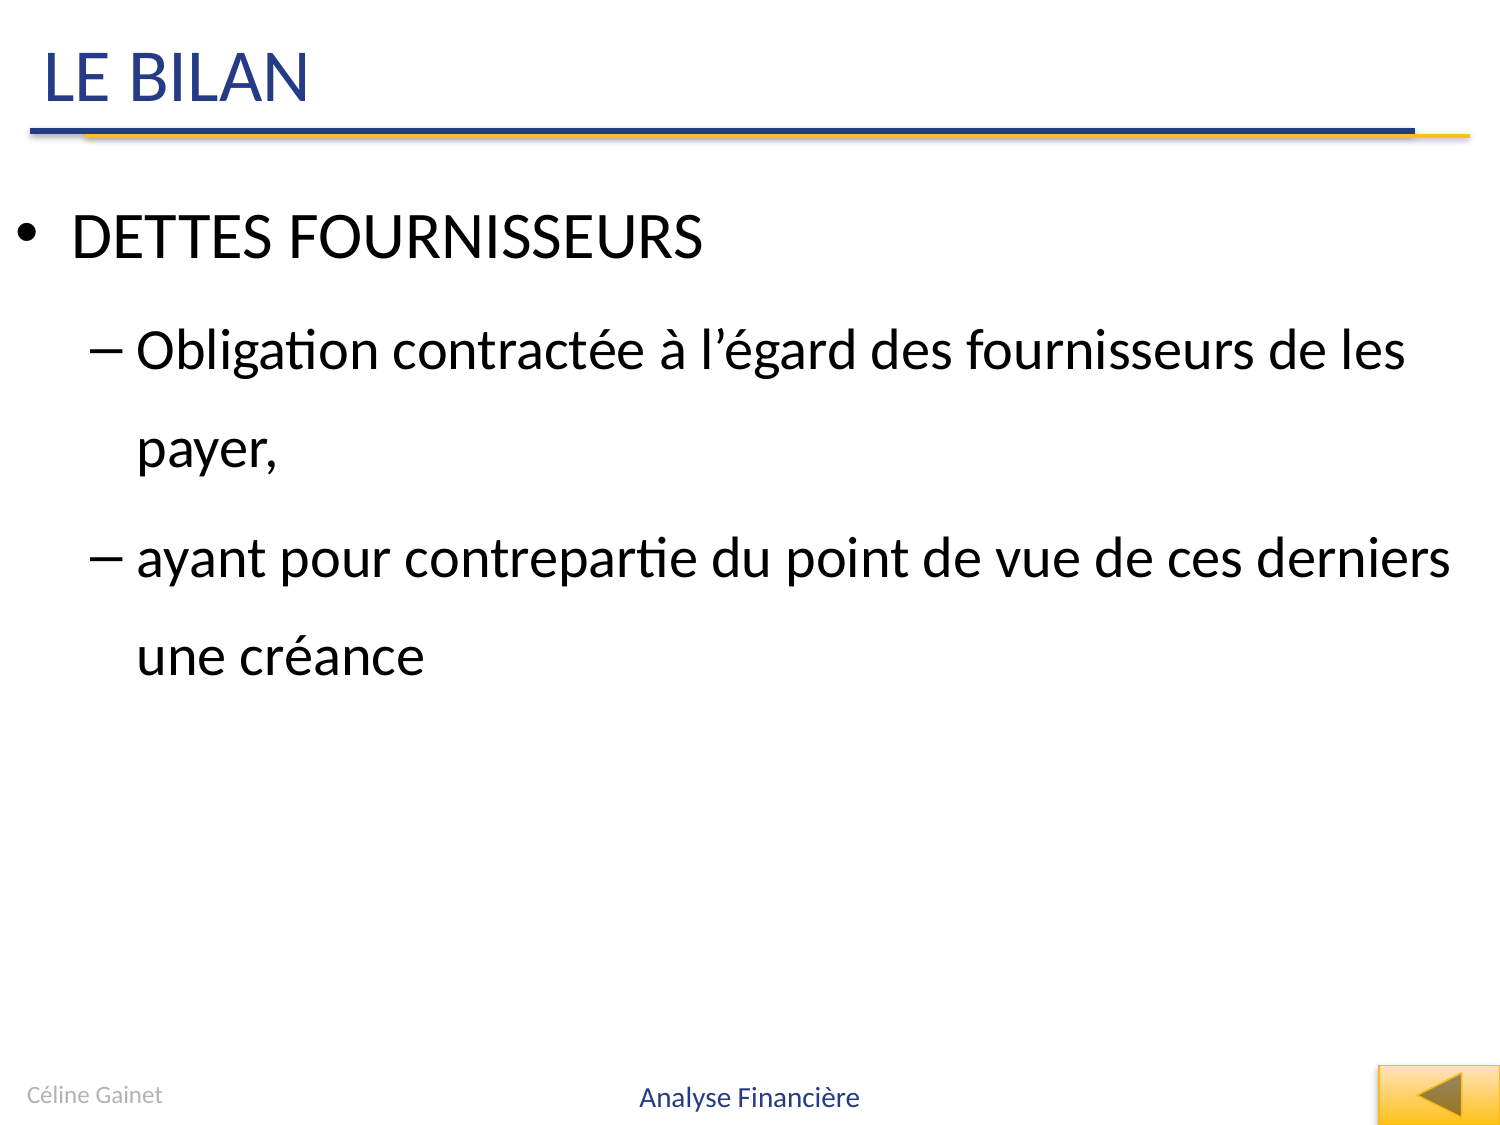

# LE BILAN
DETTES FOURNISSEURS
Obligation contractée à l’égard des fournisseurs de les payer,
ayant pour contrepartie du point de vue de ces derniers une créance
Céline Gainet
Analyse Financière
71